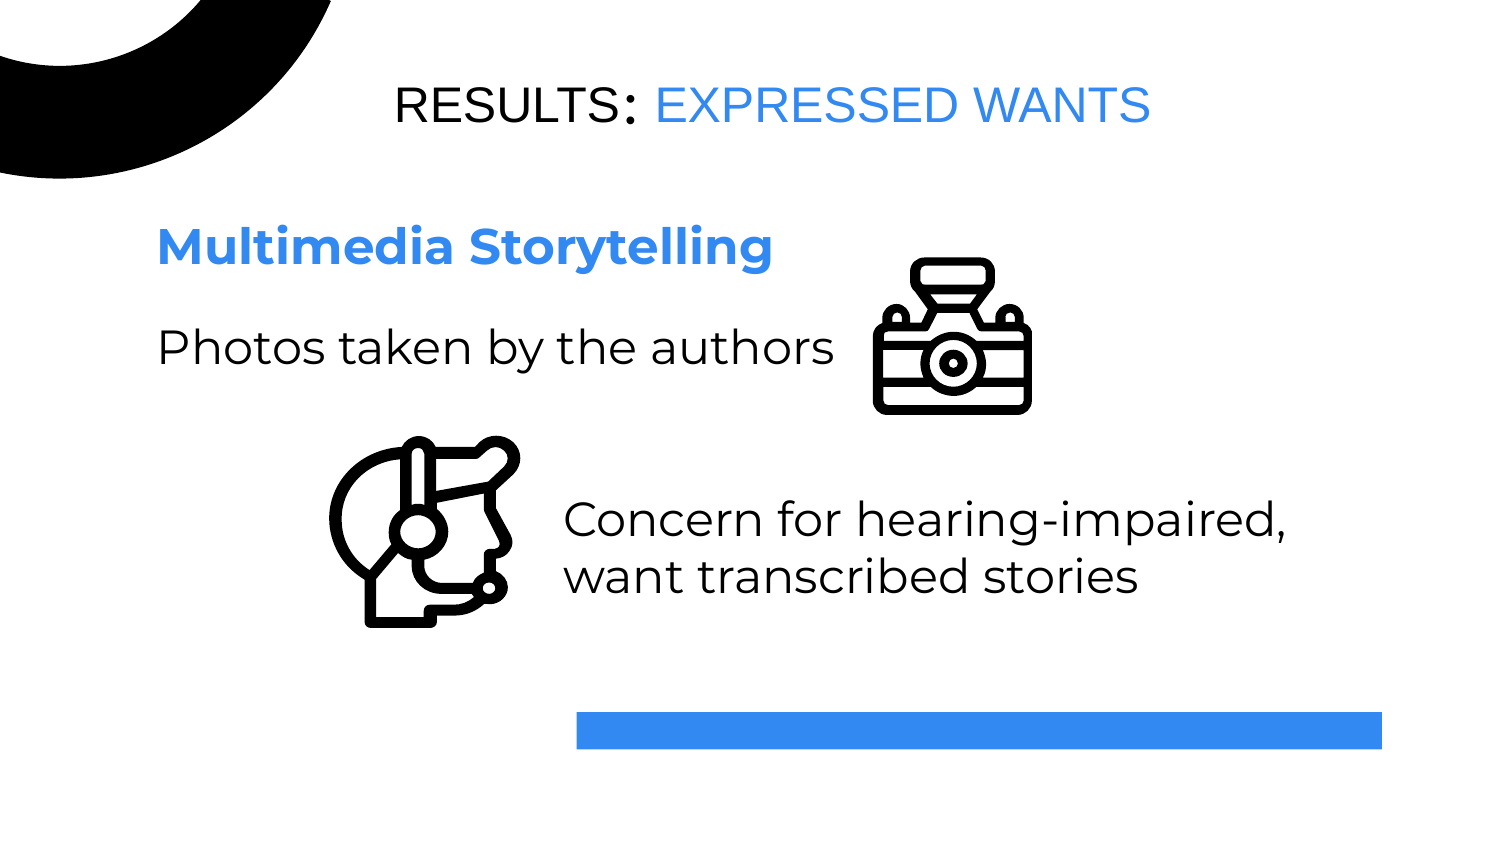

# RESULTS: EXPRESSED WANTS
Multimedia Storytelling

Photos taken by the authors

Concern for hearing-impaired, want transcribed stories